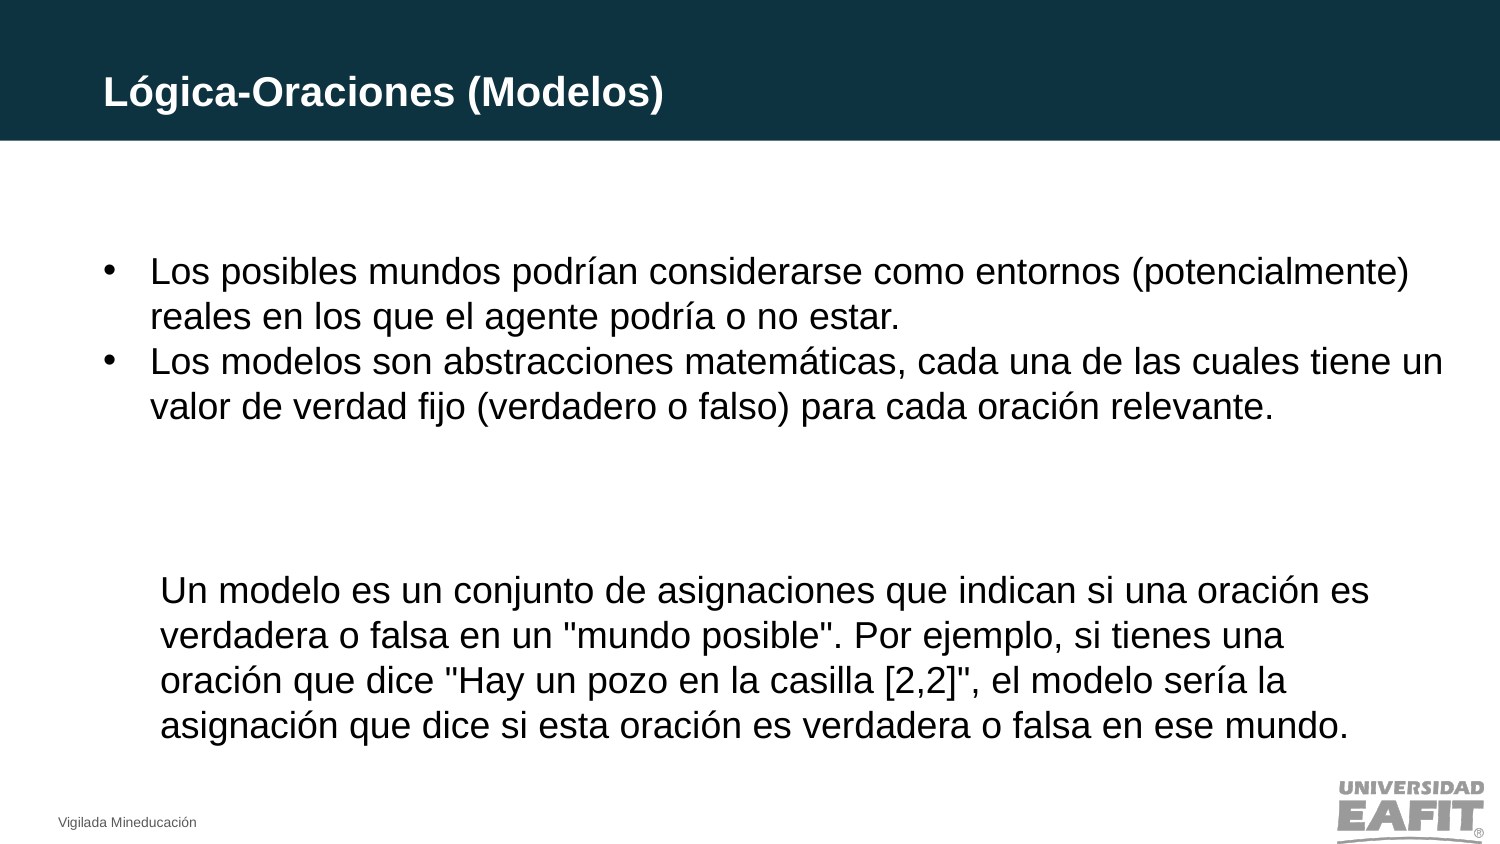

Lógica-Oraciones (Modelos)
Los posibles mundos podrían considerarse como entornos (potencialmente) reales en los que el agente podría o no estar.
Los modelos son abstracciones matemáticas, cada una de las cuales tiene un valor de verdad fijo (verdadero o falso) para cada oración relevante.
Un modelo es un conjunto de asignaciones que indican si una oración es verdadera o falsa en un "mundo posible". Por ejemplo, si tienes una oración que dice "Hay un pozo en la casilla [2,2]", el modelo sería la asignación que dice si esta oración es verdadera o falsa en ese mundo.